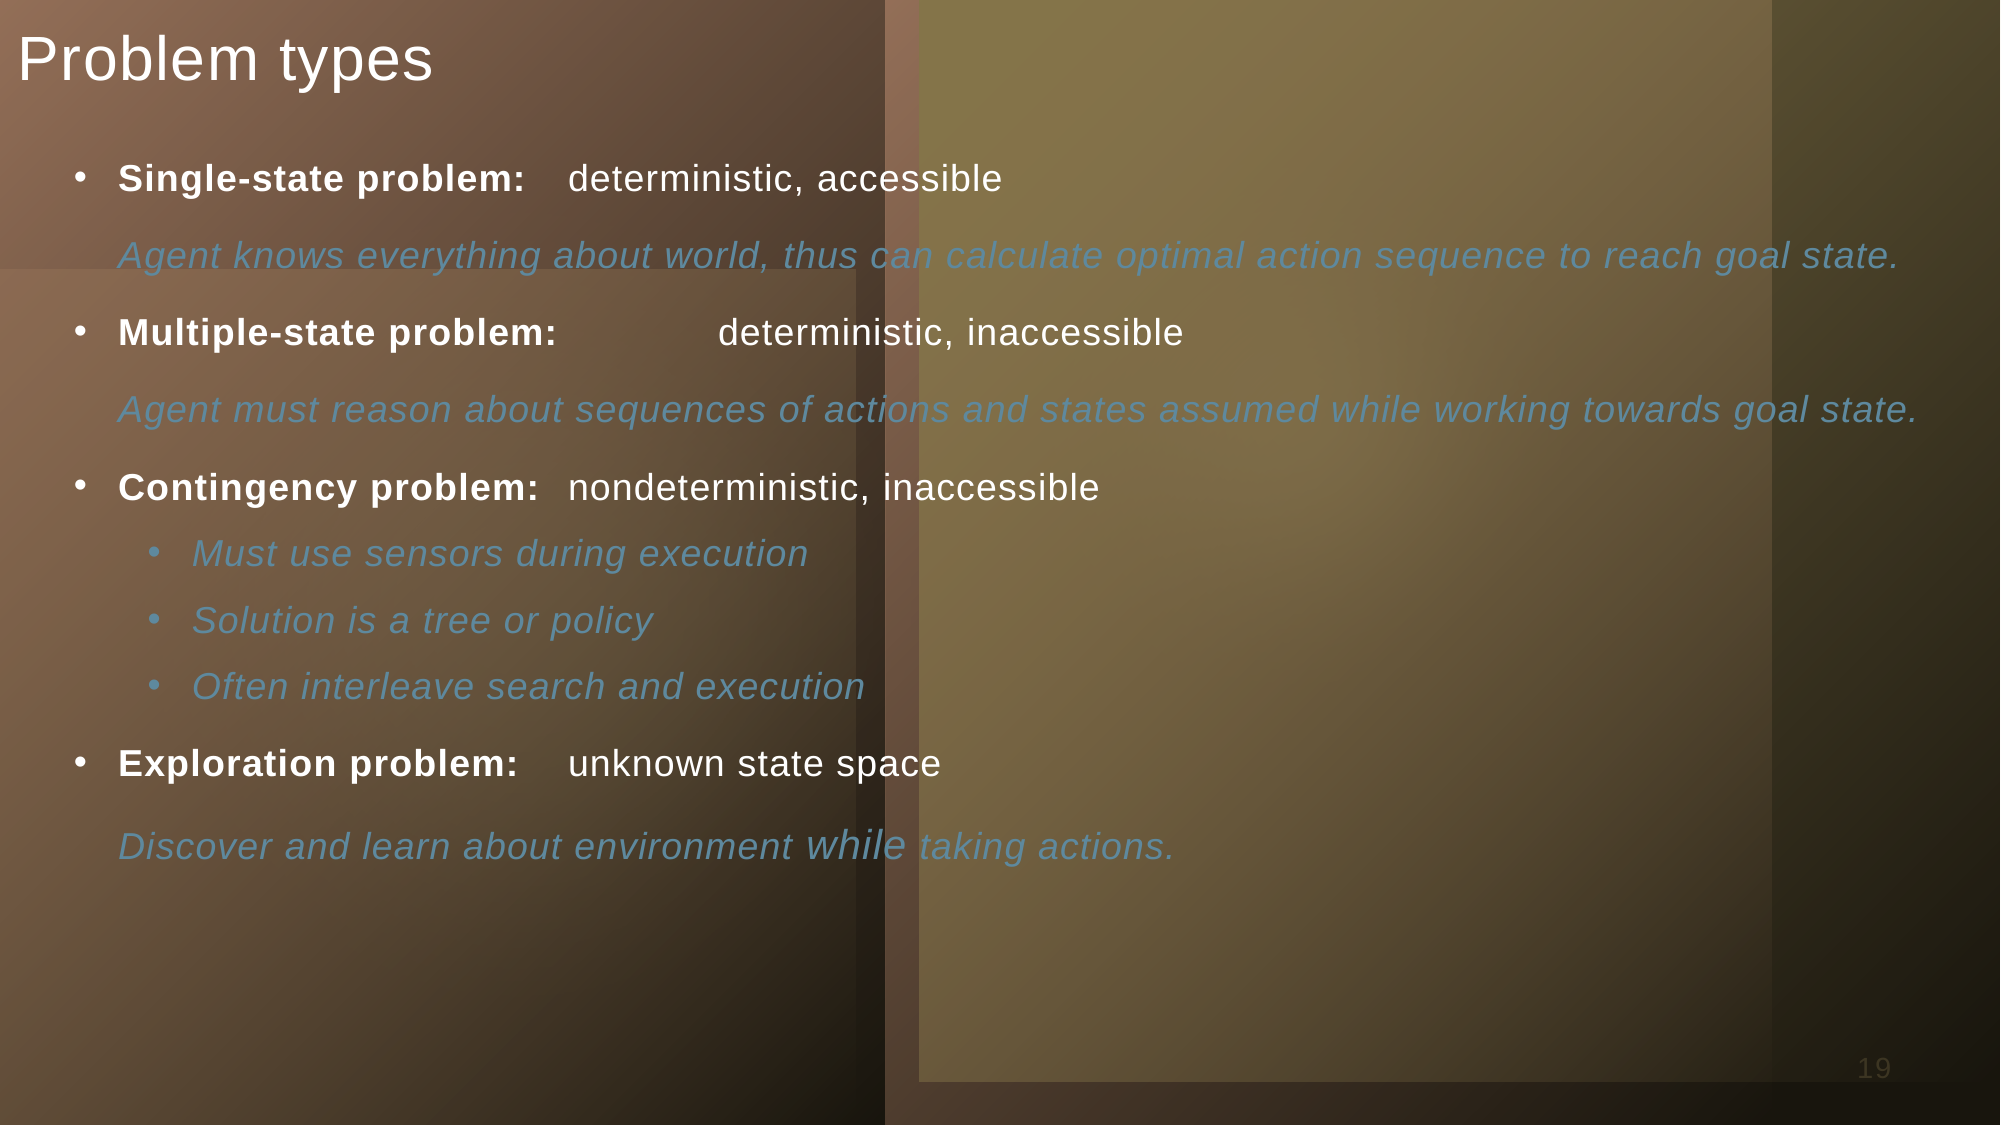

# Problem types
Single-state problem: 	deterministic, accessible
	Agent knows everything about world, thus can calculate optimal action sequence to reach goal state.
Multiple-state problem: 	deterministic, inaccessible
	Agent must reason about sequences of actions and states assumed while working towards goal state.
Contingency problem:	nondeterministic, inaccessible
Must use sensors during execution
Solution is a tree or policy
Often interleave search and execution
Exploration problem:	unknown state space
	Discover and learn about environment while taking actions.
19